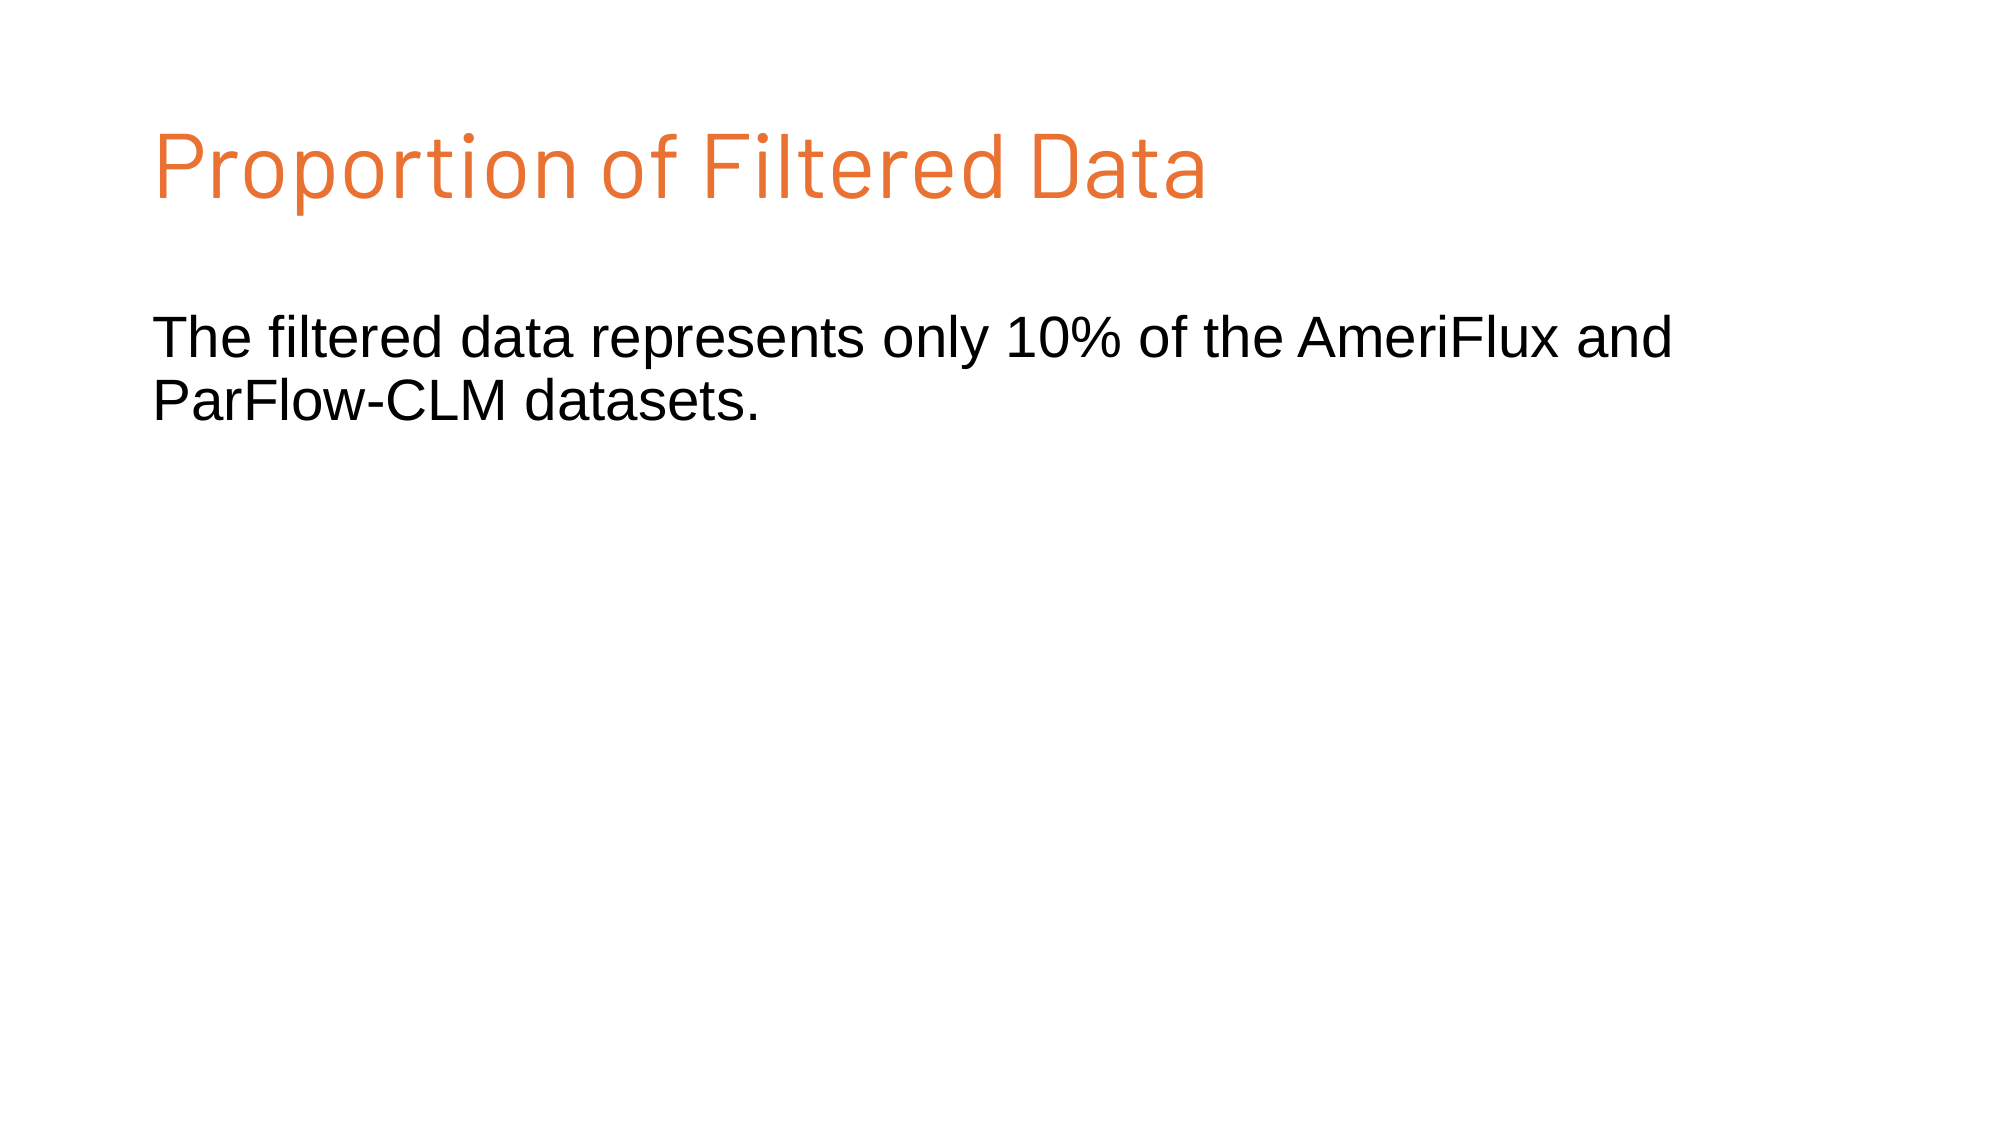

# Proportion of Filtered Data
The filtered data represents only 10% of the AmeriFlux and ParFlow-CLM datasets.